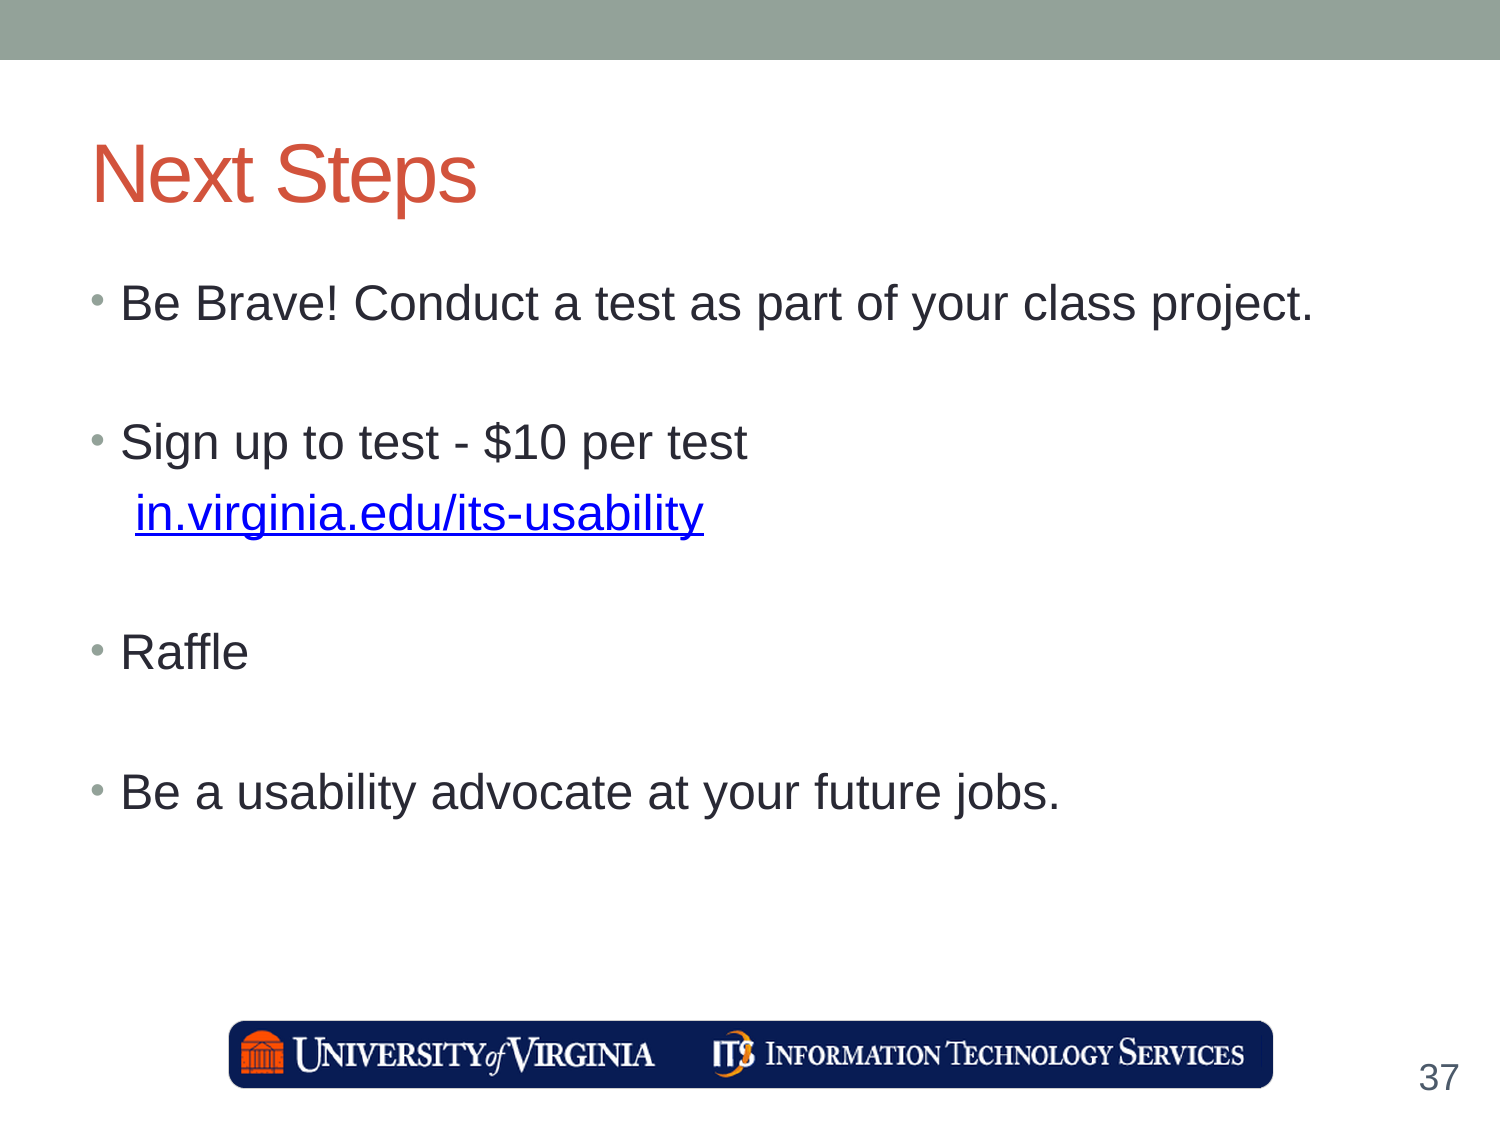

# Next Steps
Be Brave! Conduct a test as part of your class project.

Sign up to test - $10 per test
in.virginia.edu/its-usability

Raffle

Be a usability advocate at your future jobs.